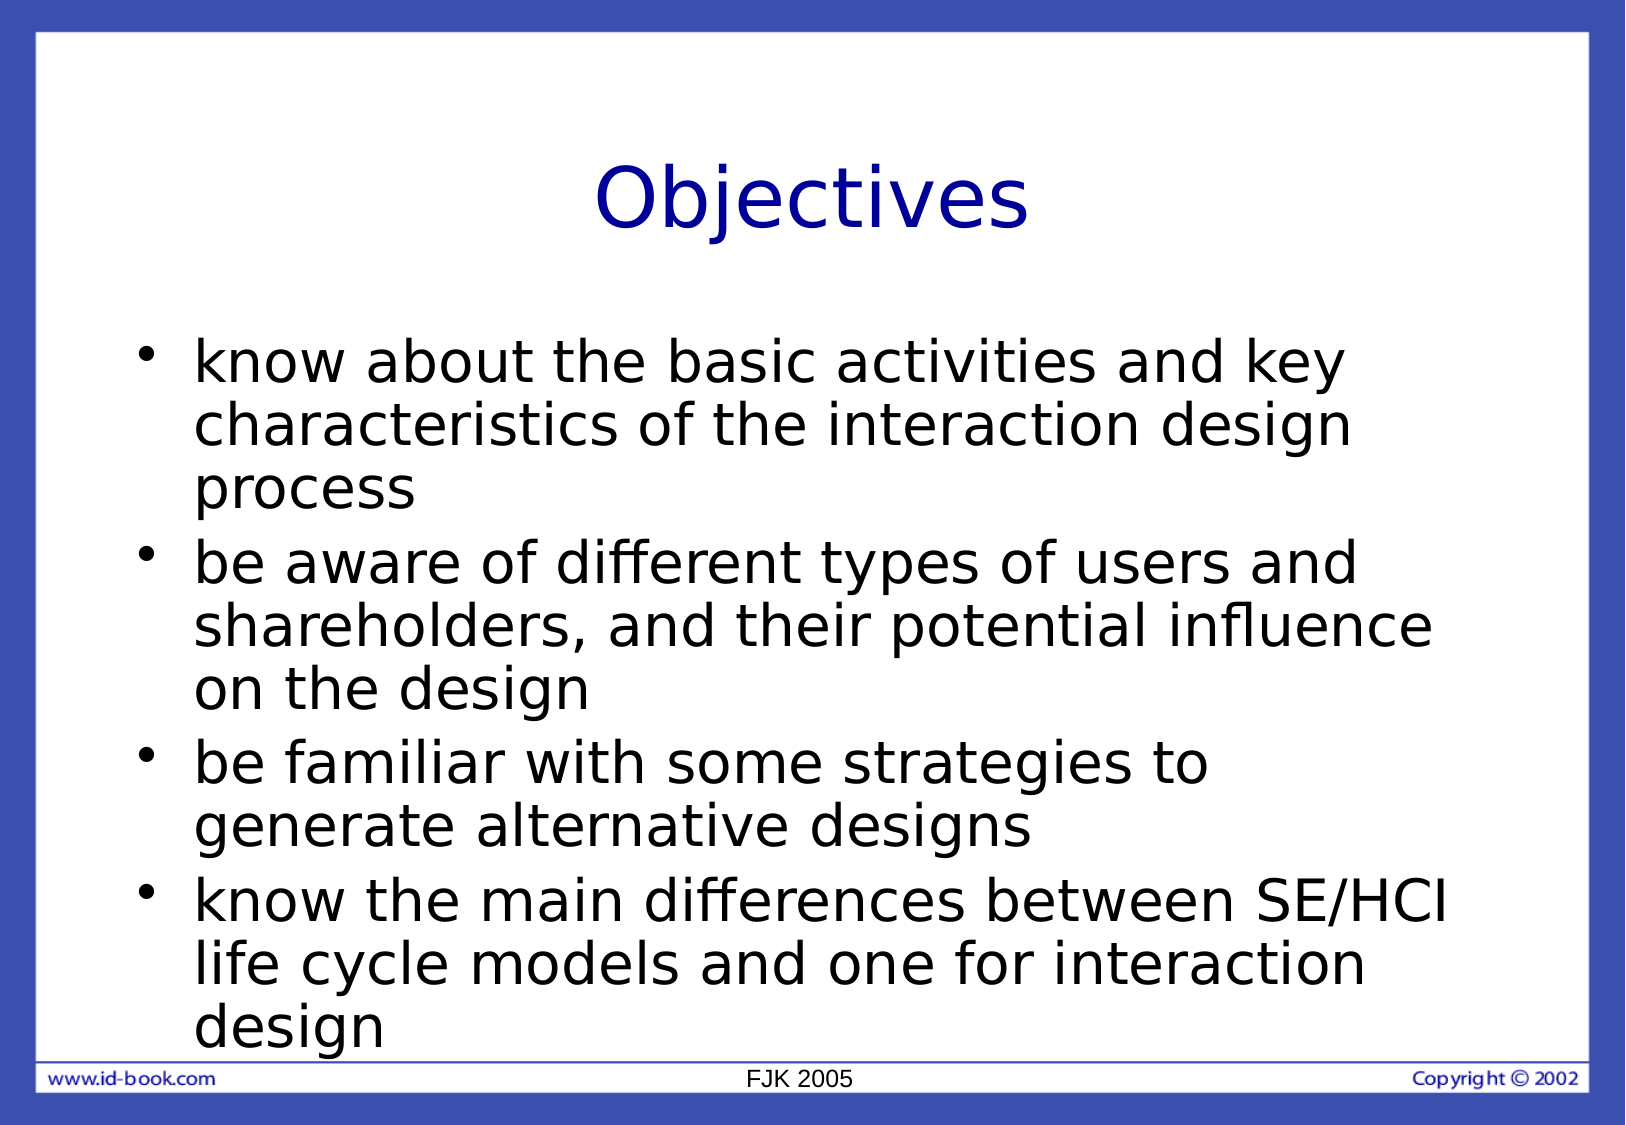

# Objectives
know about the basic activities and key characteristics of the interaction design process
be aware of different types of users and shareholders, and their potential influence on the design
be familiar with some strategies to generate alternative designs
know the main differences between SE/HCI life cycle models and one for interaction design
FJK 2005